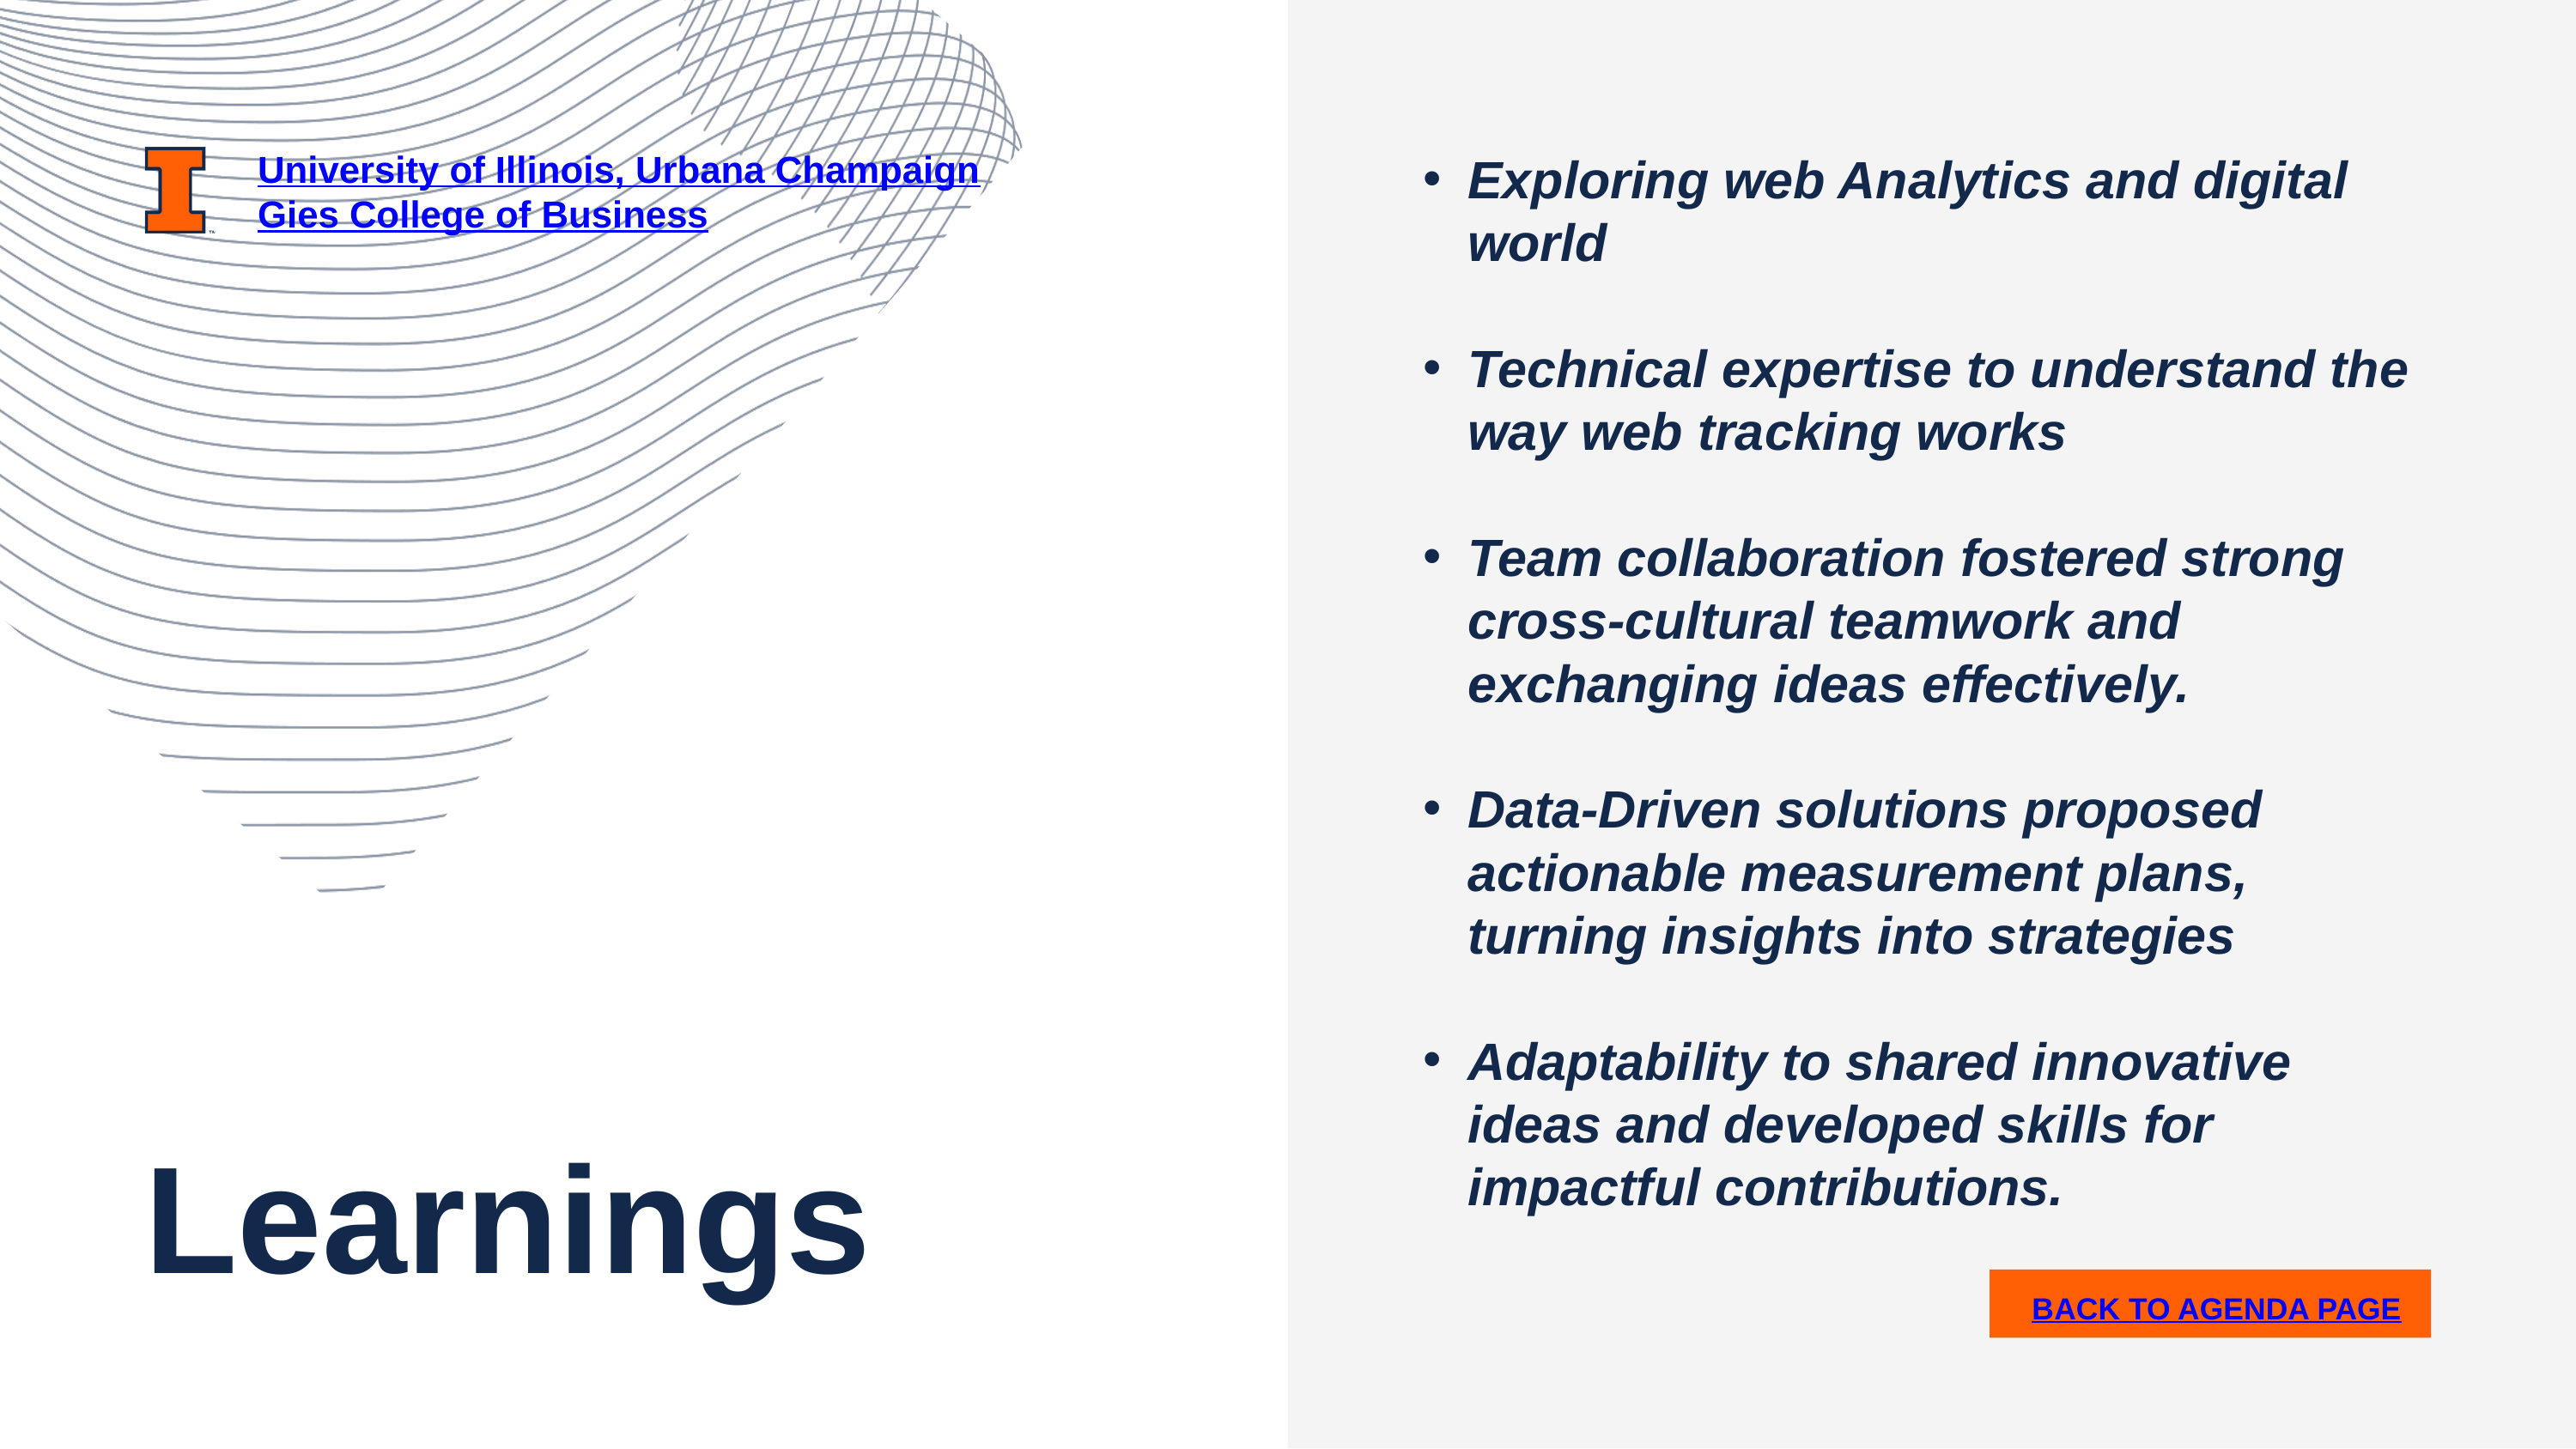

University of Illinois, Urbana Champaign
Gies College of Business
Exploring web Analytics and digital world

Technical expertise to understand the way web tracking works

Team collaboration fostered strong cross-cultural teamwork and exchanging ideas effectively.

Data-Driven solutions proposed actionable measurement plans, turning insights into strategies

Adaptability to shared innovative ideas and developed skills for impactful contributions.

Learnings

BACK TO AGENDA PAGE